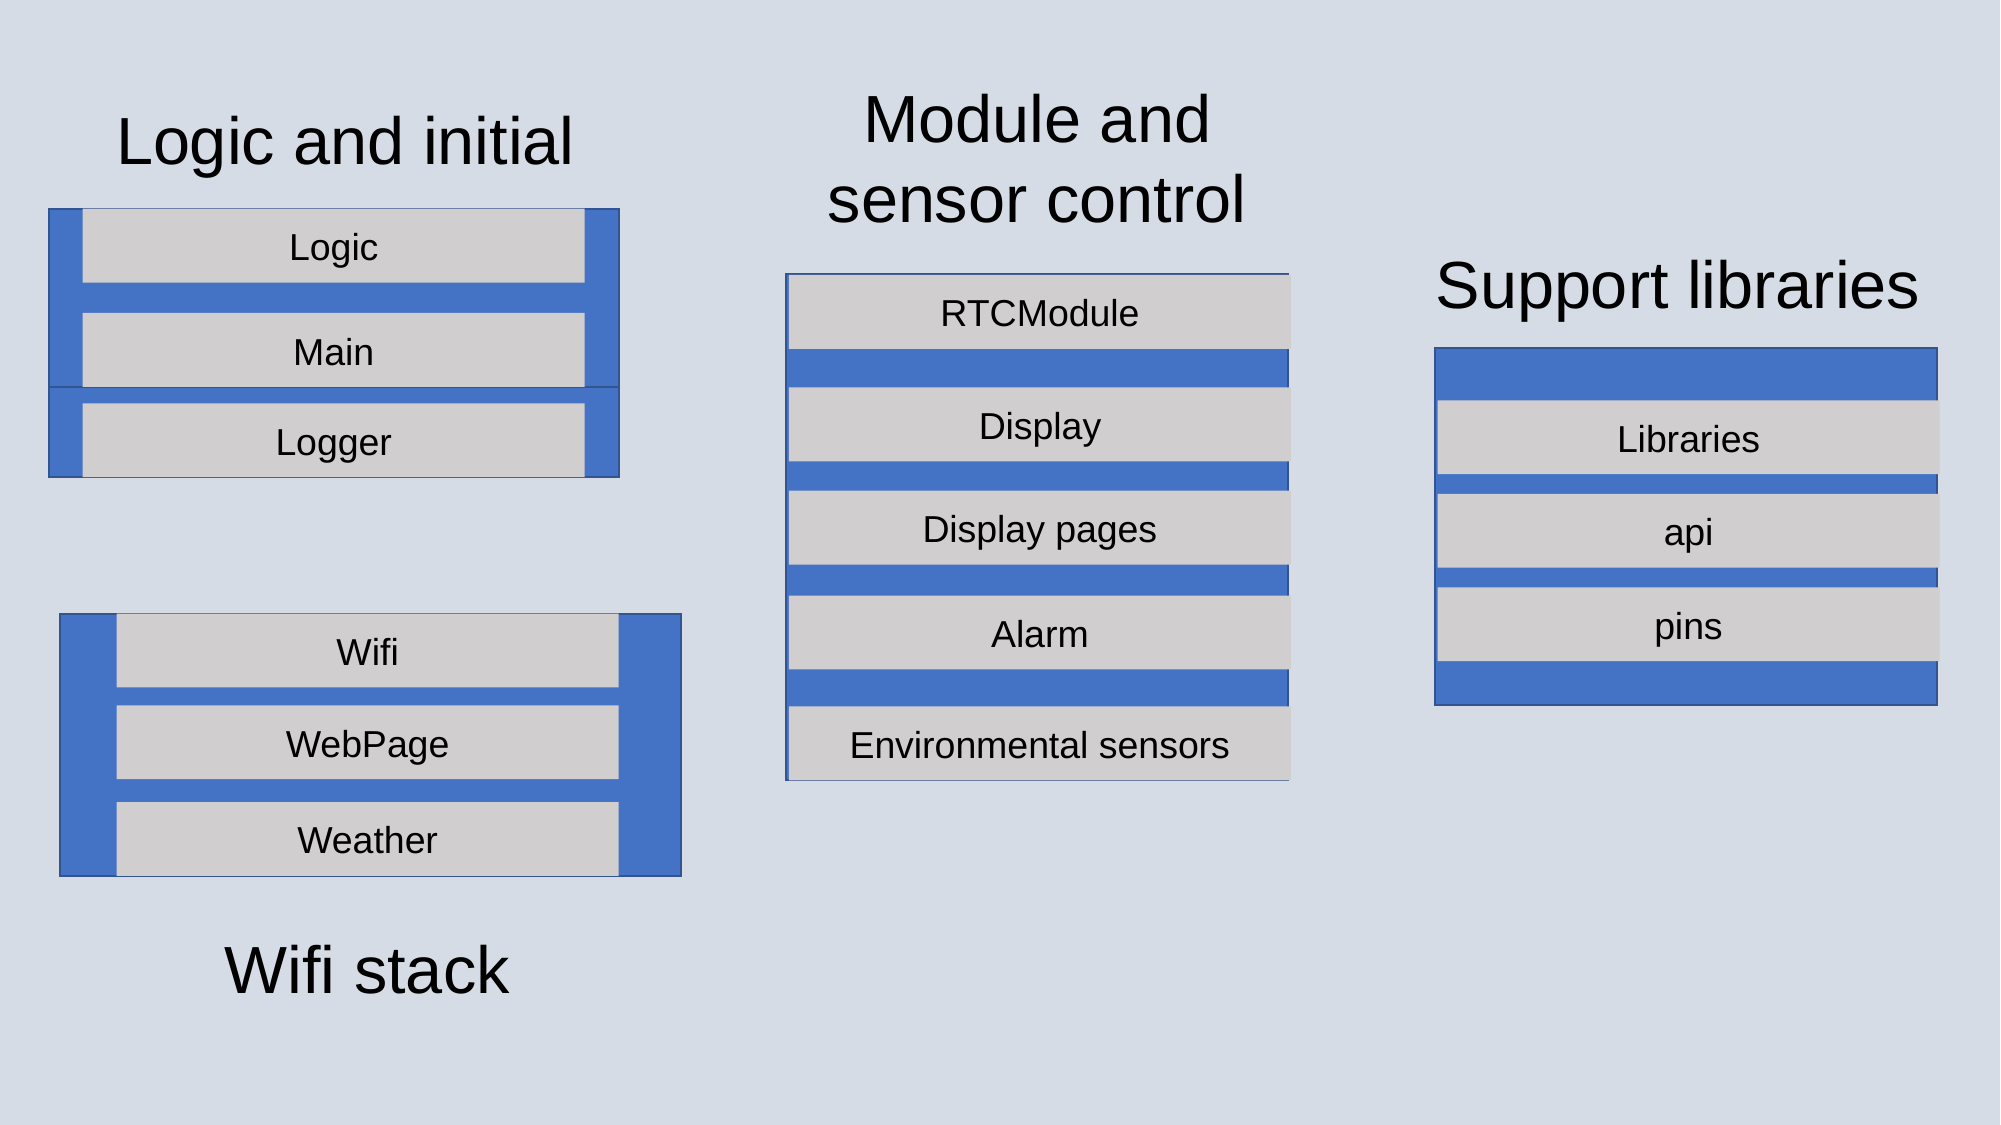

Module and sensor control
Logic and initial

Logic
Support libraries

RTCModule
Main

Display
Libraries
Logger
Display pages
api
pins
Alarm

Wifi
WebPage
Environmental sensors
Weather
Wifi stack